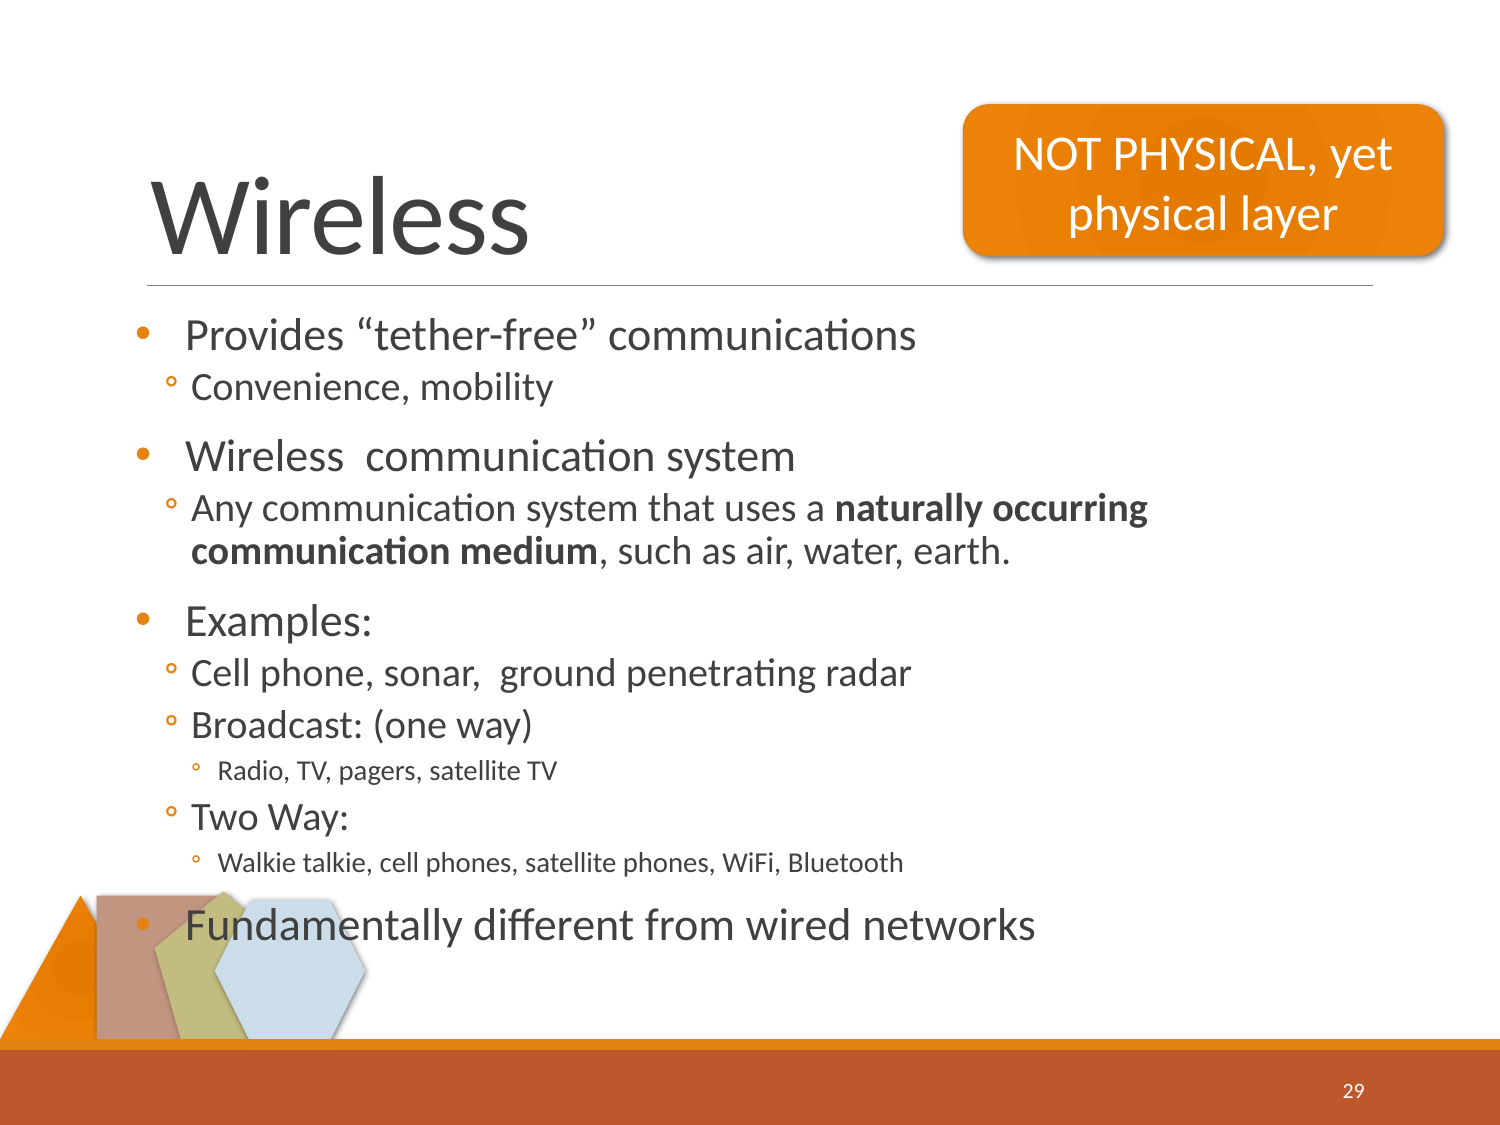

# Wireless
NOT PHYSICAL, yet physical layer
Provides “tether-free” communications
Convenience, mobility
Wireless  communication system
Any communication system that uses a naturally occurring communication medium, such as air, water, earth.
Examples:
Cell phone, sonar,  ground penetrating radar
Broadcast: (one way)
Radio, TV, pagers, satellite TV
Two Way:
Walkie talkie, cell phones, satellite phones, WiFi, Bluetooth
Fundamentally different from wired networks

29